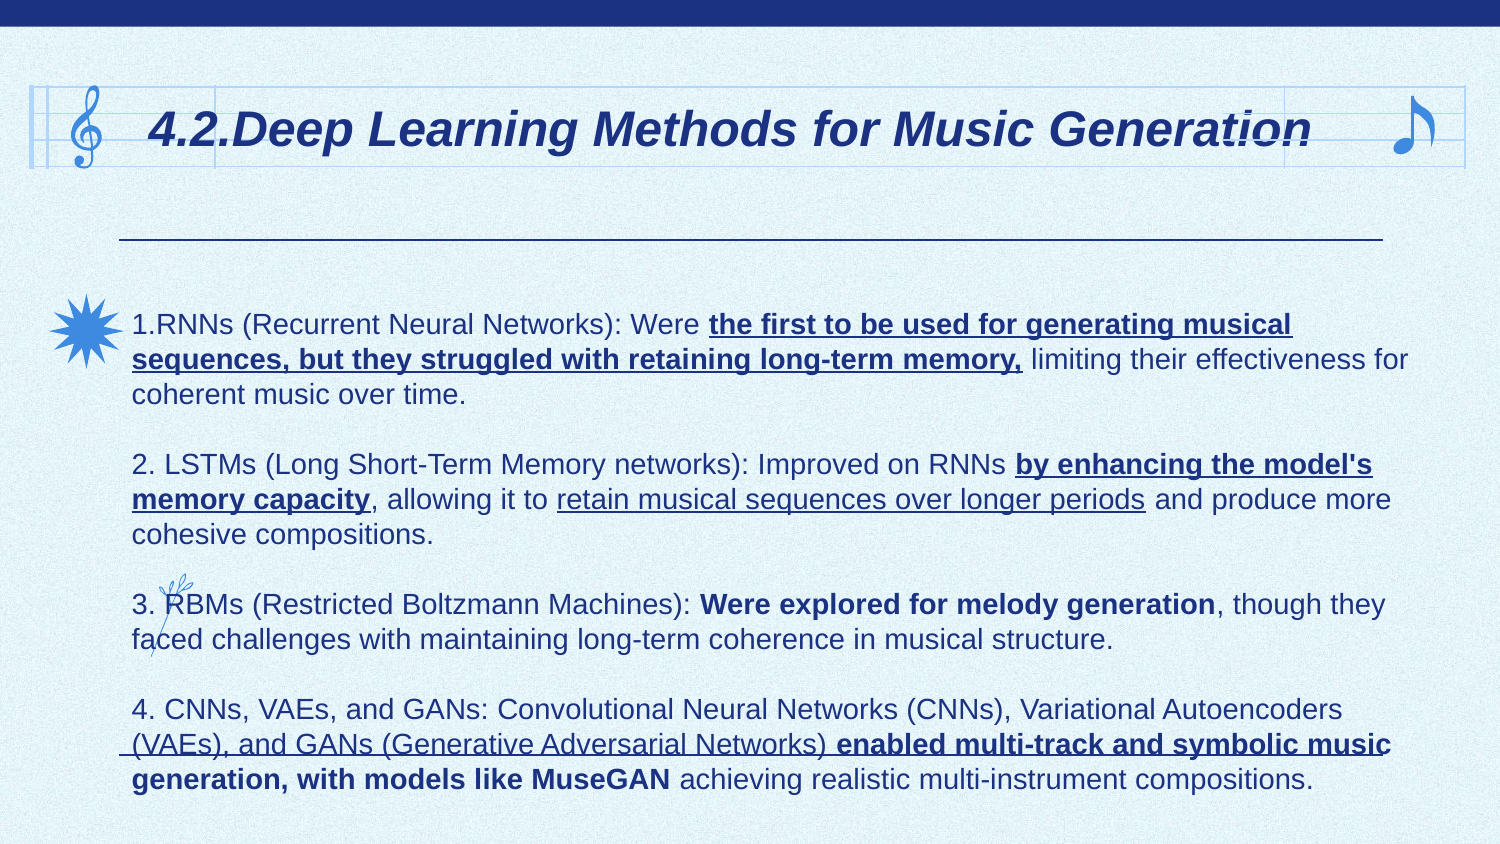

# 4.2.Deep Learning Methods for Music Generation

1.RNNs (Recurrent Neural Networks): Were the first to be used for generating musical sequences, but they struggled with retaining long-term memory, limiting their effectiveness for coherent music over time.

2. LSTMs (Long Short-Term Memory networks): Improved on RNNs by enhancing the model's memory capacity, allowing it to retain musical sequences over longer periods and produce more cohesive compositions.

3. RBMs (Restricted Boltzmann Machines): Were explored for melody generation, though they faced challenges with maintaining long-term coherence in musical structure.

4. CNNs, VAEs, and GANs: Convolutional Neural Networks (CNNs), Variational Autoencoders (VAEs), and GANs (Generative Adversarial Networks) enabled multi-track and symbolic music generation, with models like MuseGAN achieving realistic multi-instrument compositions.